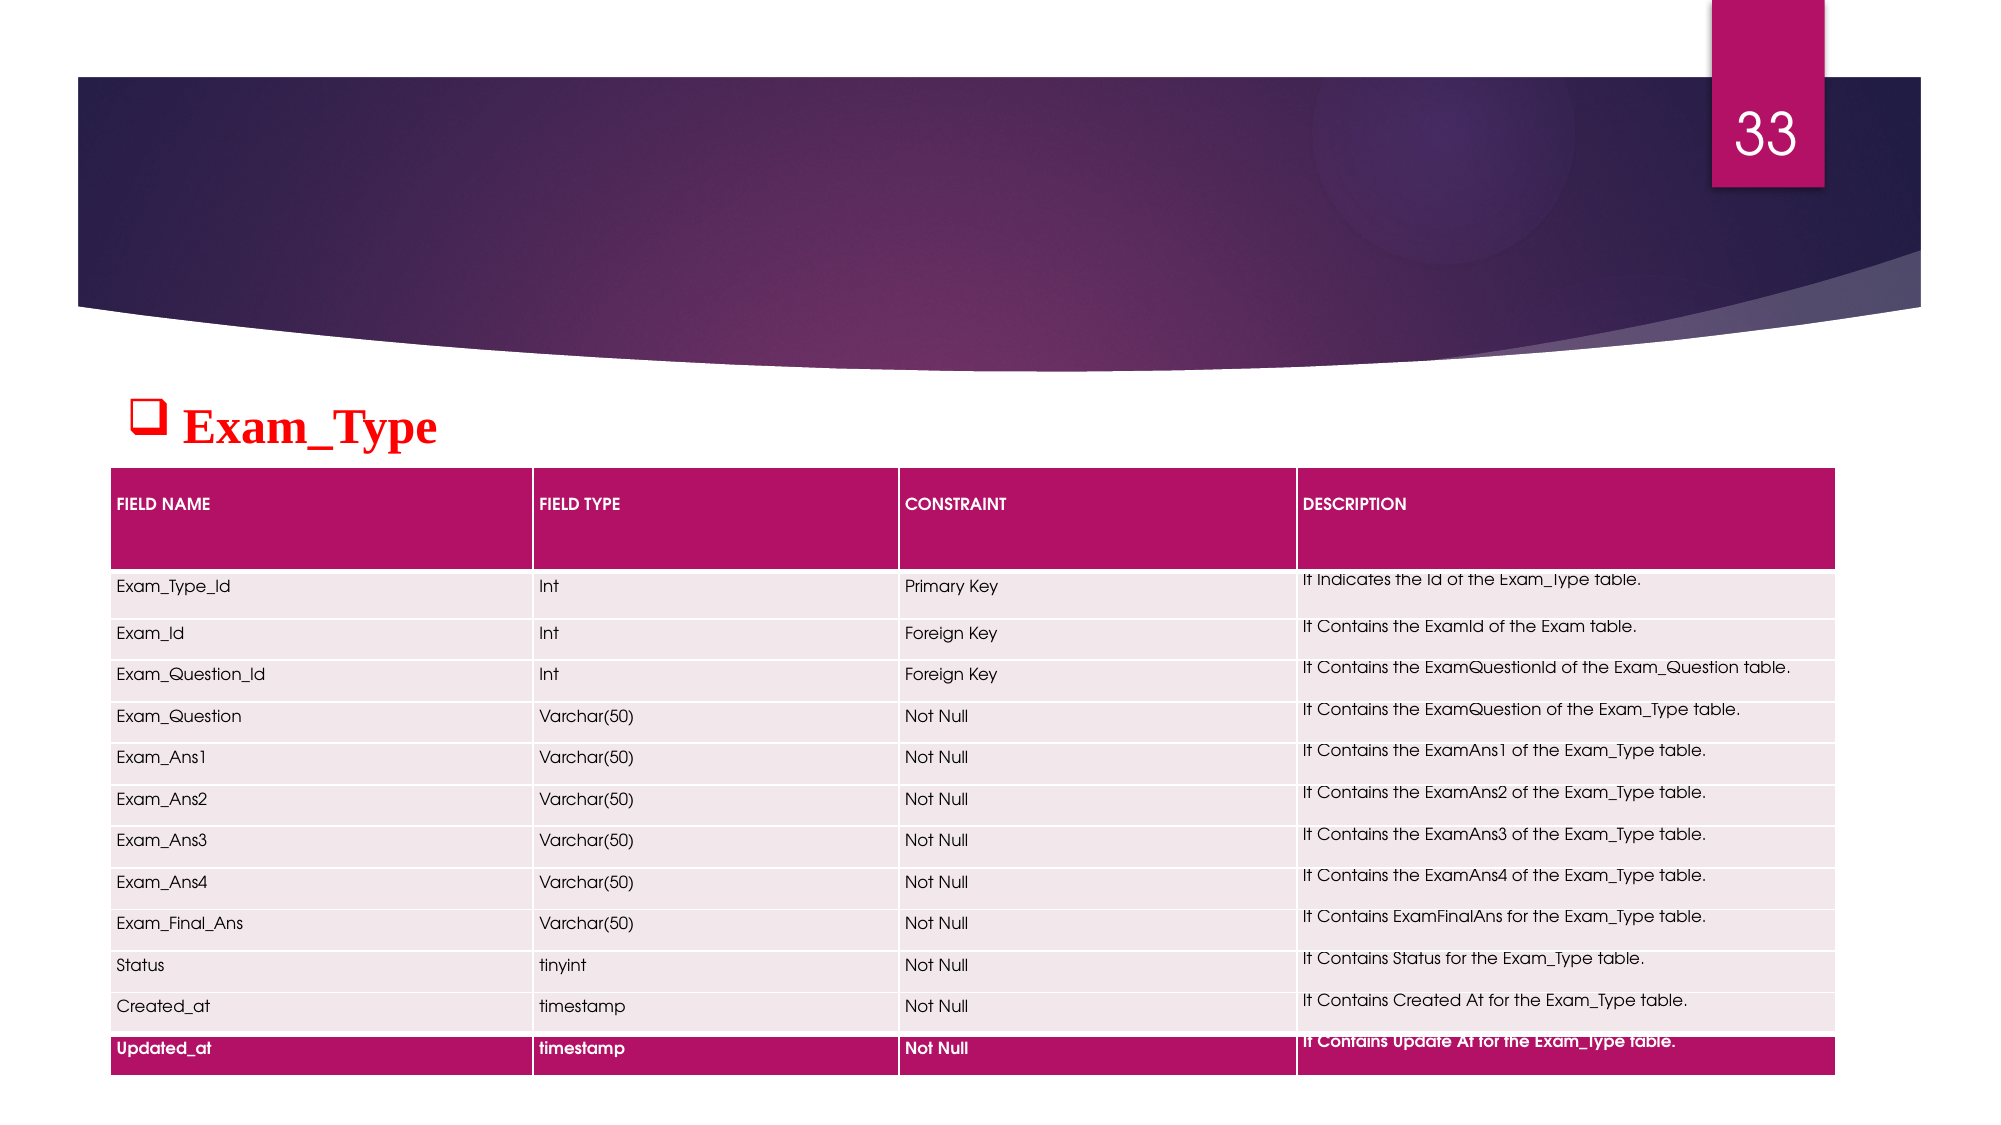

33
Exam_Type
| FIELD NAME | FIELD TYPE | CONSTRAINT | DESCRIPTION |
| --- | --- | --- | --- |
| Exam\_Type\_Id | Int | Primary Key | It Indicates the Id of the Exam\_Type table. |
| Exam\_Id | Int | Foreign Key | It Contains the ExamId of the Exam table. |
| Exam\_Question\_Id | Int | Foreign Key | It Contains the ExamQuestionId of the Exam\_Question table. |
| Exam\_Question | Varchar(50) | Not Null | It Contains the ExamQuestion of the Exam\_Type table. |
| Exam\_Ans1 | Varchar(50) | Not Null | It Contains the ExamAns1 of the Exam\_Type table. |
| Exam\_Ans2 | Varchar(50) | Not Null | It Contains the ExamAns2 of the Exam\_Type table. |
| Exam\_Ans3 | Varchar(50) | Not Null | It Contains the ExamAns3 of the Exam\_Type table. |
| Exam\_Ans4 | Varchar(50) | Not Null | It Contains the ExamAns4 of the Exam\_Type table. |
| Exam\_Final\_Ans | Varchar(50) | Not Null | It Contains ExamFinalAns for the Exam\_Type table. |
| Status | tinyint | Not Null | It Contains Status for the Exam\_Type table. |
| Created\_at | timestamp | Not Null | It Contains Created At for the Exam\_Type table. |
| Updated\_at | timestamp | Not Null | It Contains Update At for the Exam\_Type table. |